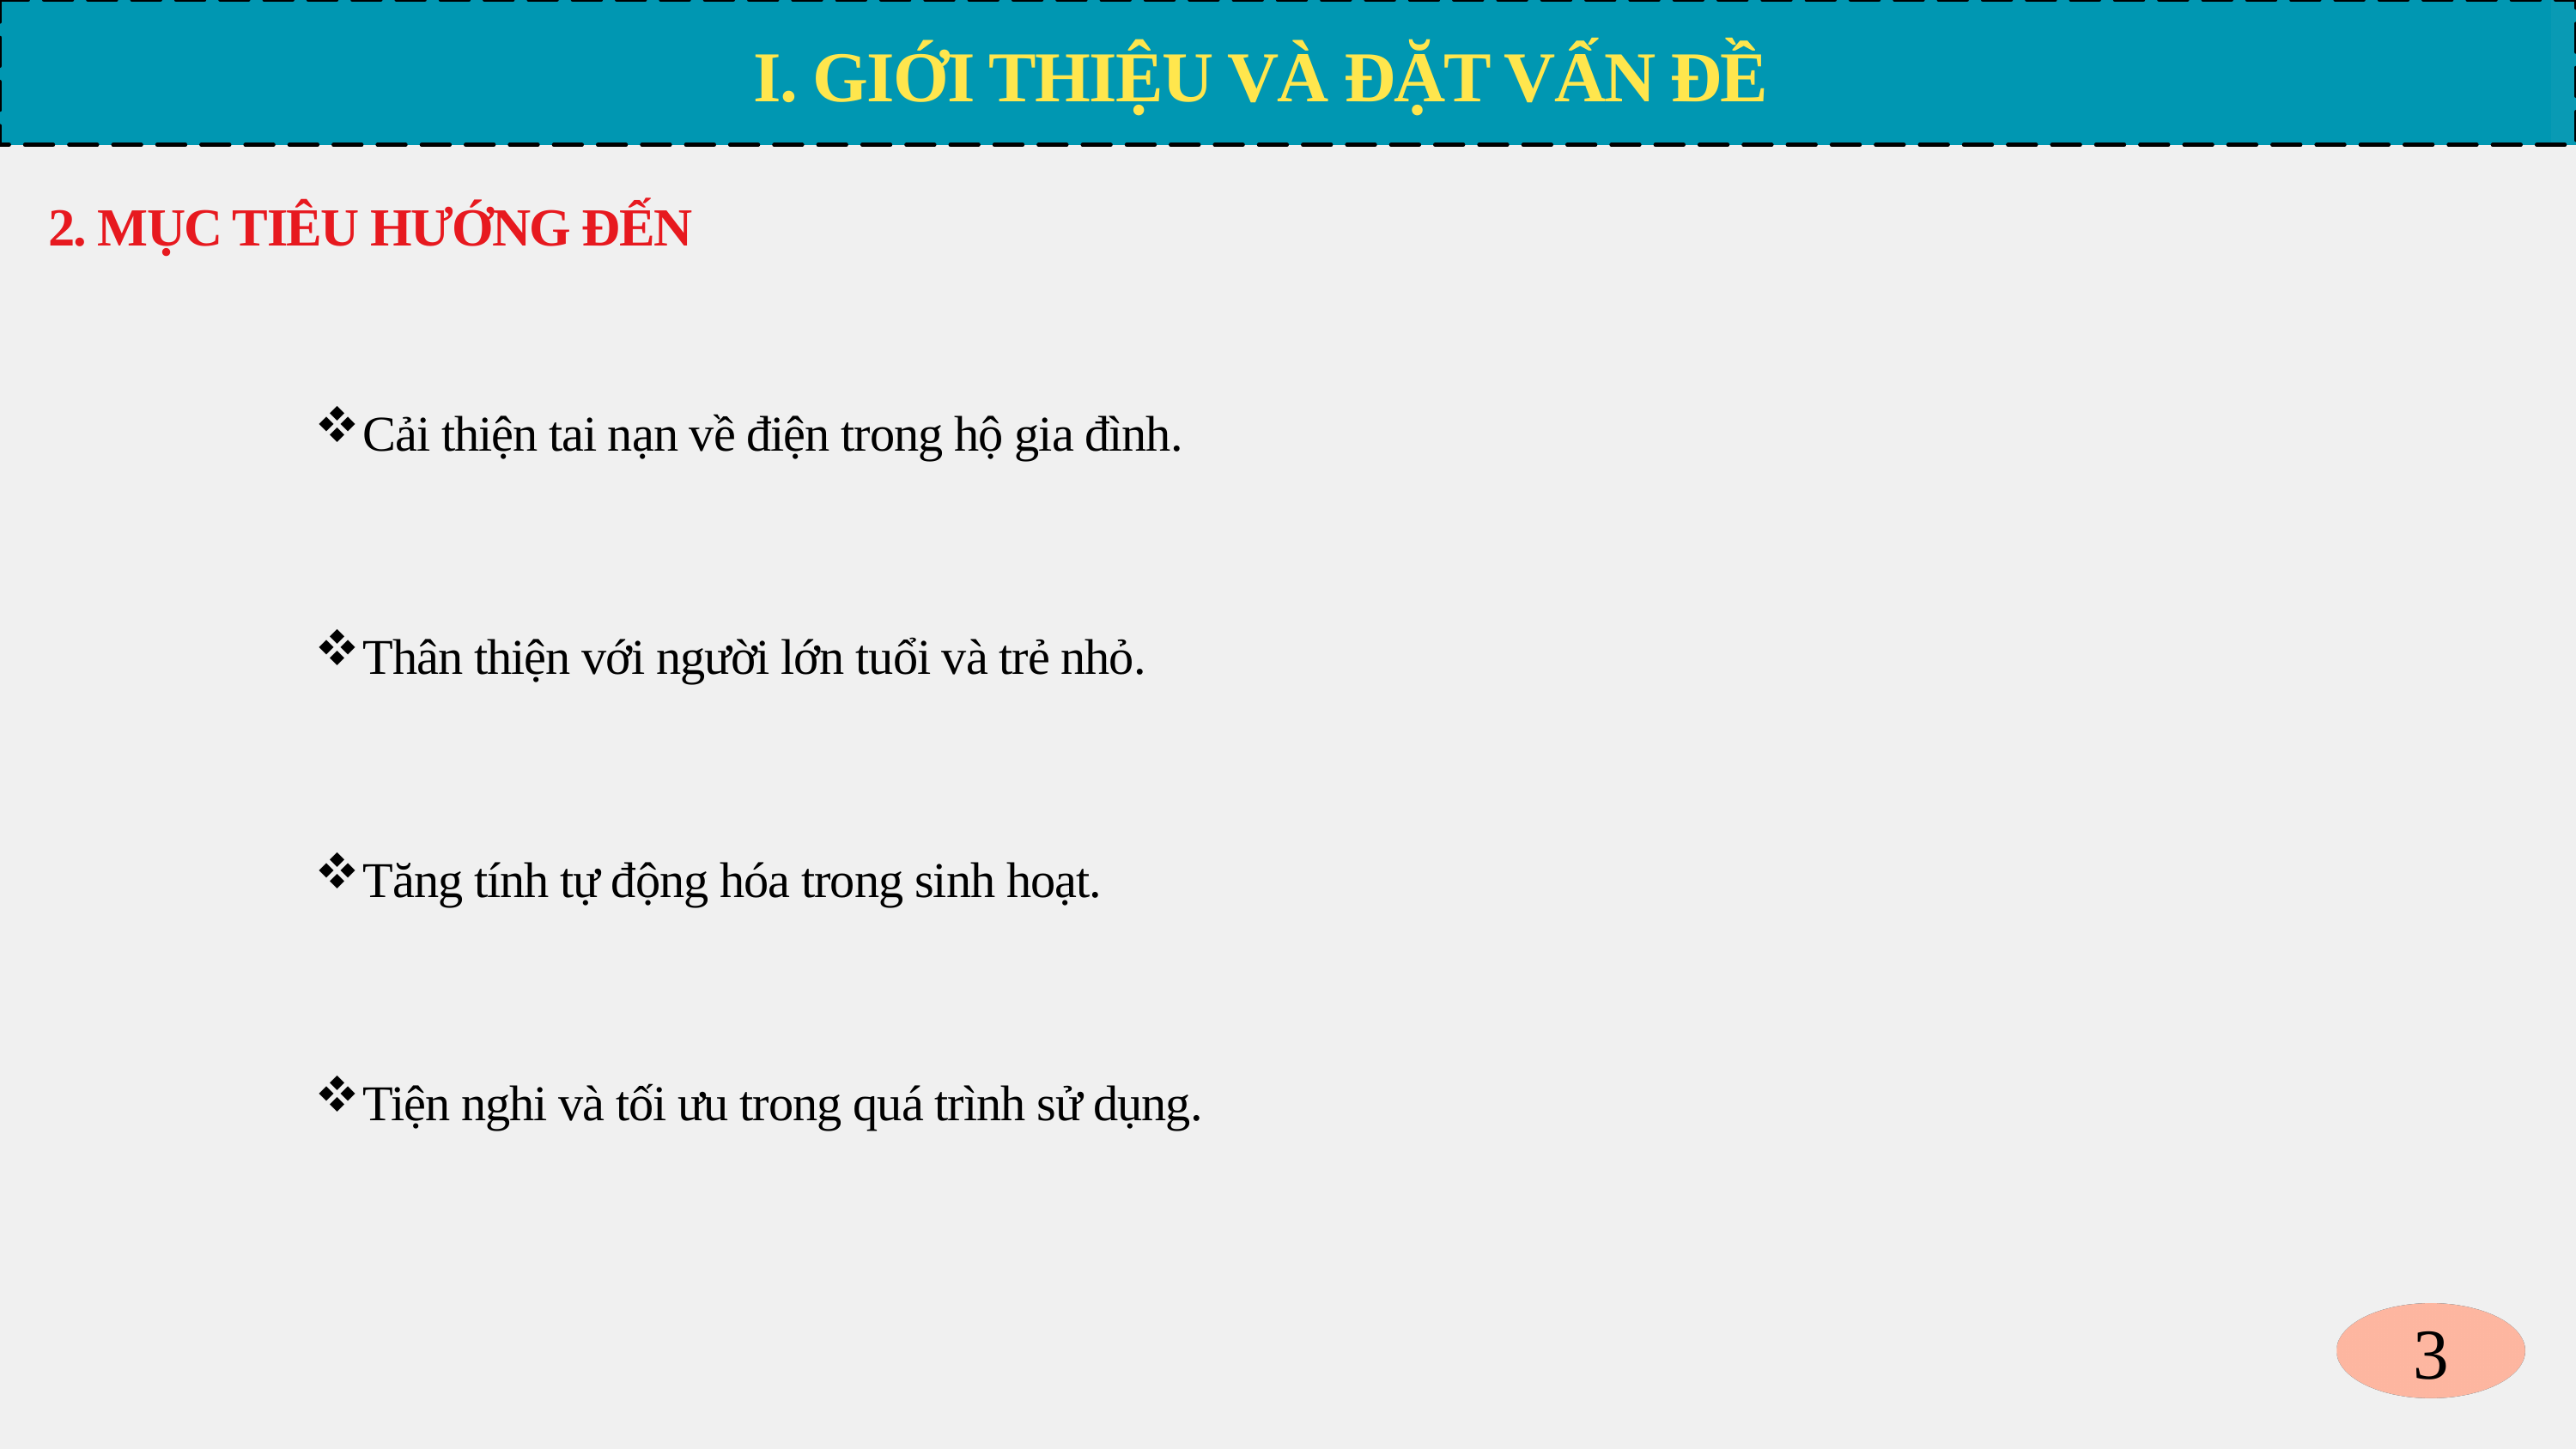

I. GIỚI THIỆU VÀ ĐẶT VẤN ĐỀ
2. MỤC TIÊU HƯỚNG ĐẾN
Cải thiện tai nạn về điện trong hộ gia đình.

Thân thiện với người lớn tuổi và trẻ nhỏ.

Tăng tính tự động hóa trong sinh hoạt.

Tiện nghi và tối ưu trong quá trình sử dụng.

3